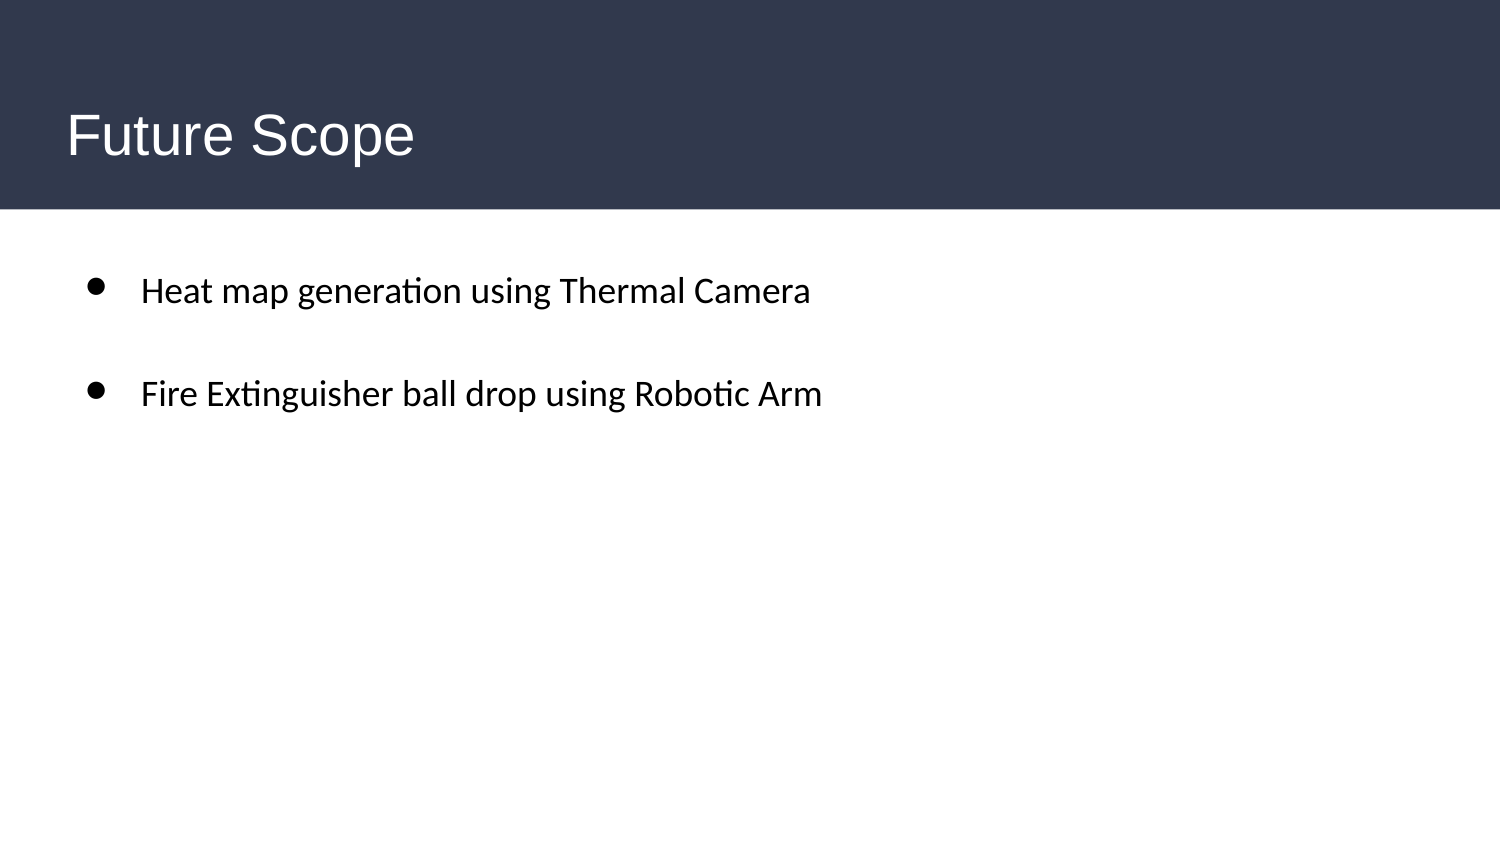

# Future Scope
Heat map generation using Thermal Camera

Fire Extinguisher ball drop using Robotic Arm